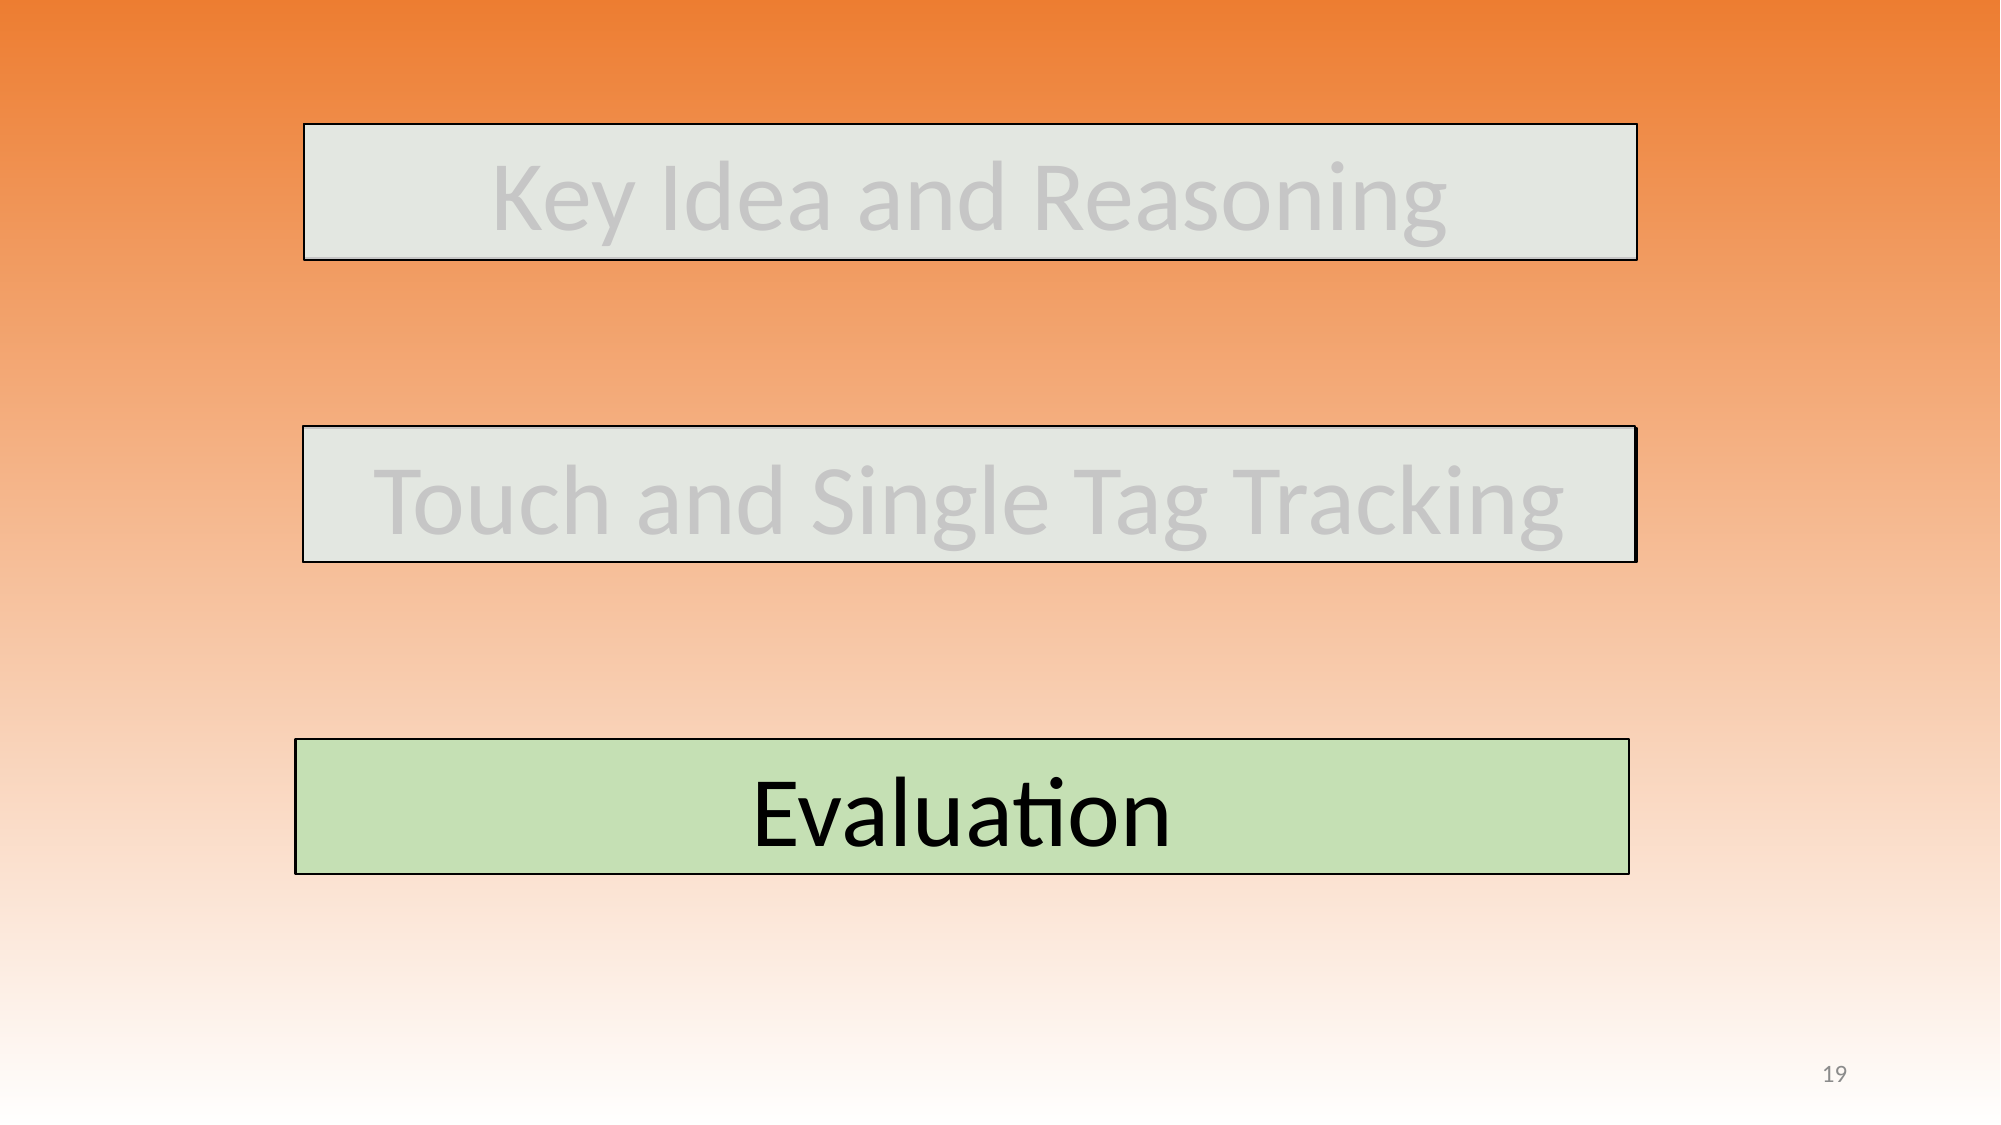

Key Idea and Reasoning

Touch and Single Tag Tracking
Evaluation
19